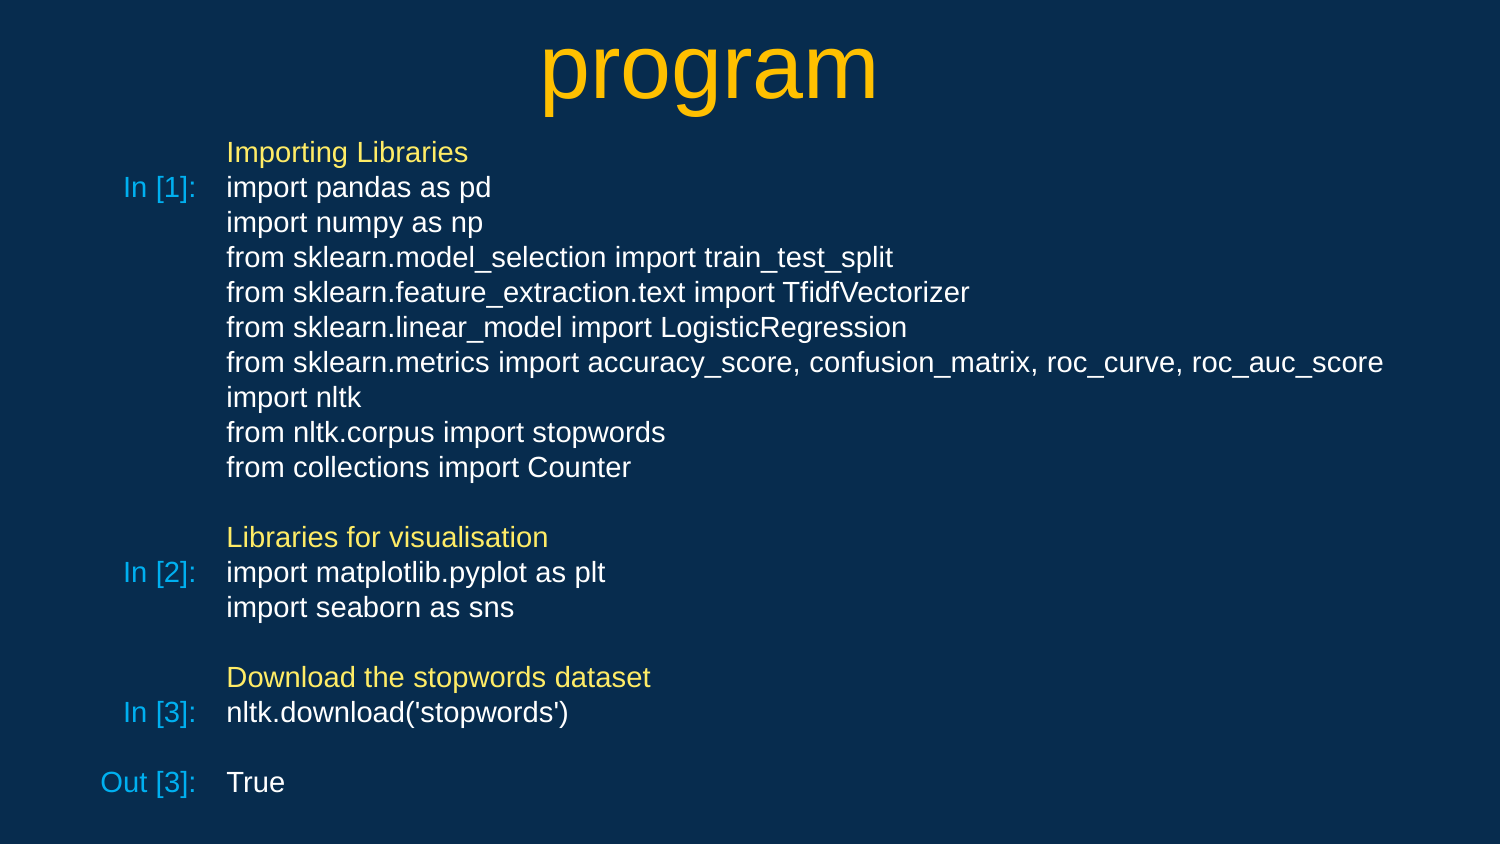

program

In [1]:

In [2]:

In [3]:

Out [3]:
Importing Libraries
import pandas as pd
import numpy as np
from sklearn.model_selection import train_test_split
from sklearn.feature_extraction.text import TfidfVectorizer
from sklearn.linear_model import LogisticRegression
from sklearn.metrics import accuracy_score, confusion_matrix, roc_curve, roc_auc_score
import nltk
from nltk.corpus import stopwords
from collections import Counter

Libraries for visualisation
import matplotlib.pyplot as plt
import seaborn as sns

Download the stopwords dataset
nltk.download('stopwords')

True